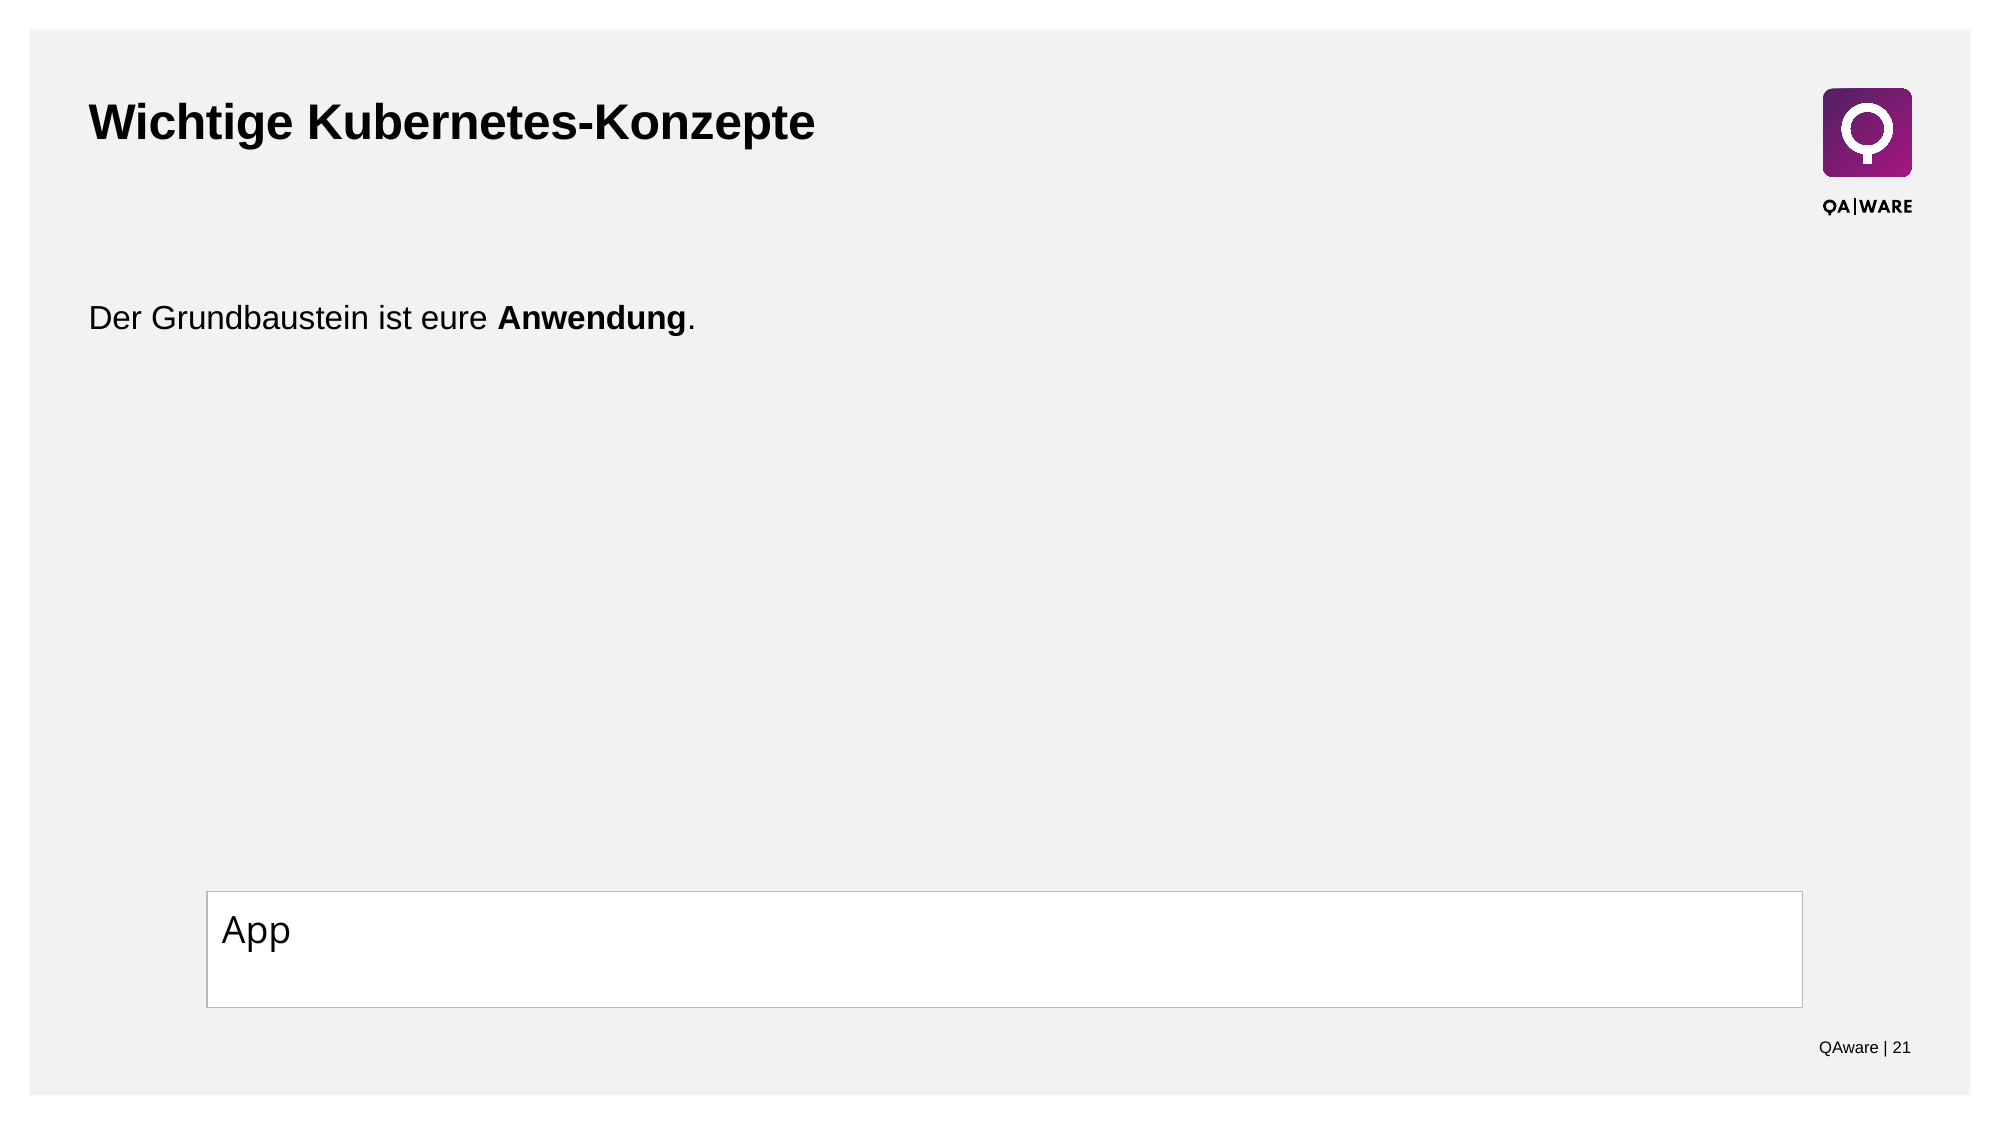

Wichtige Kubernetes-Konzepte
Der Grundbaustein ist eure Anwendung.
App
 QAware | 21